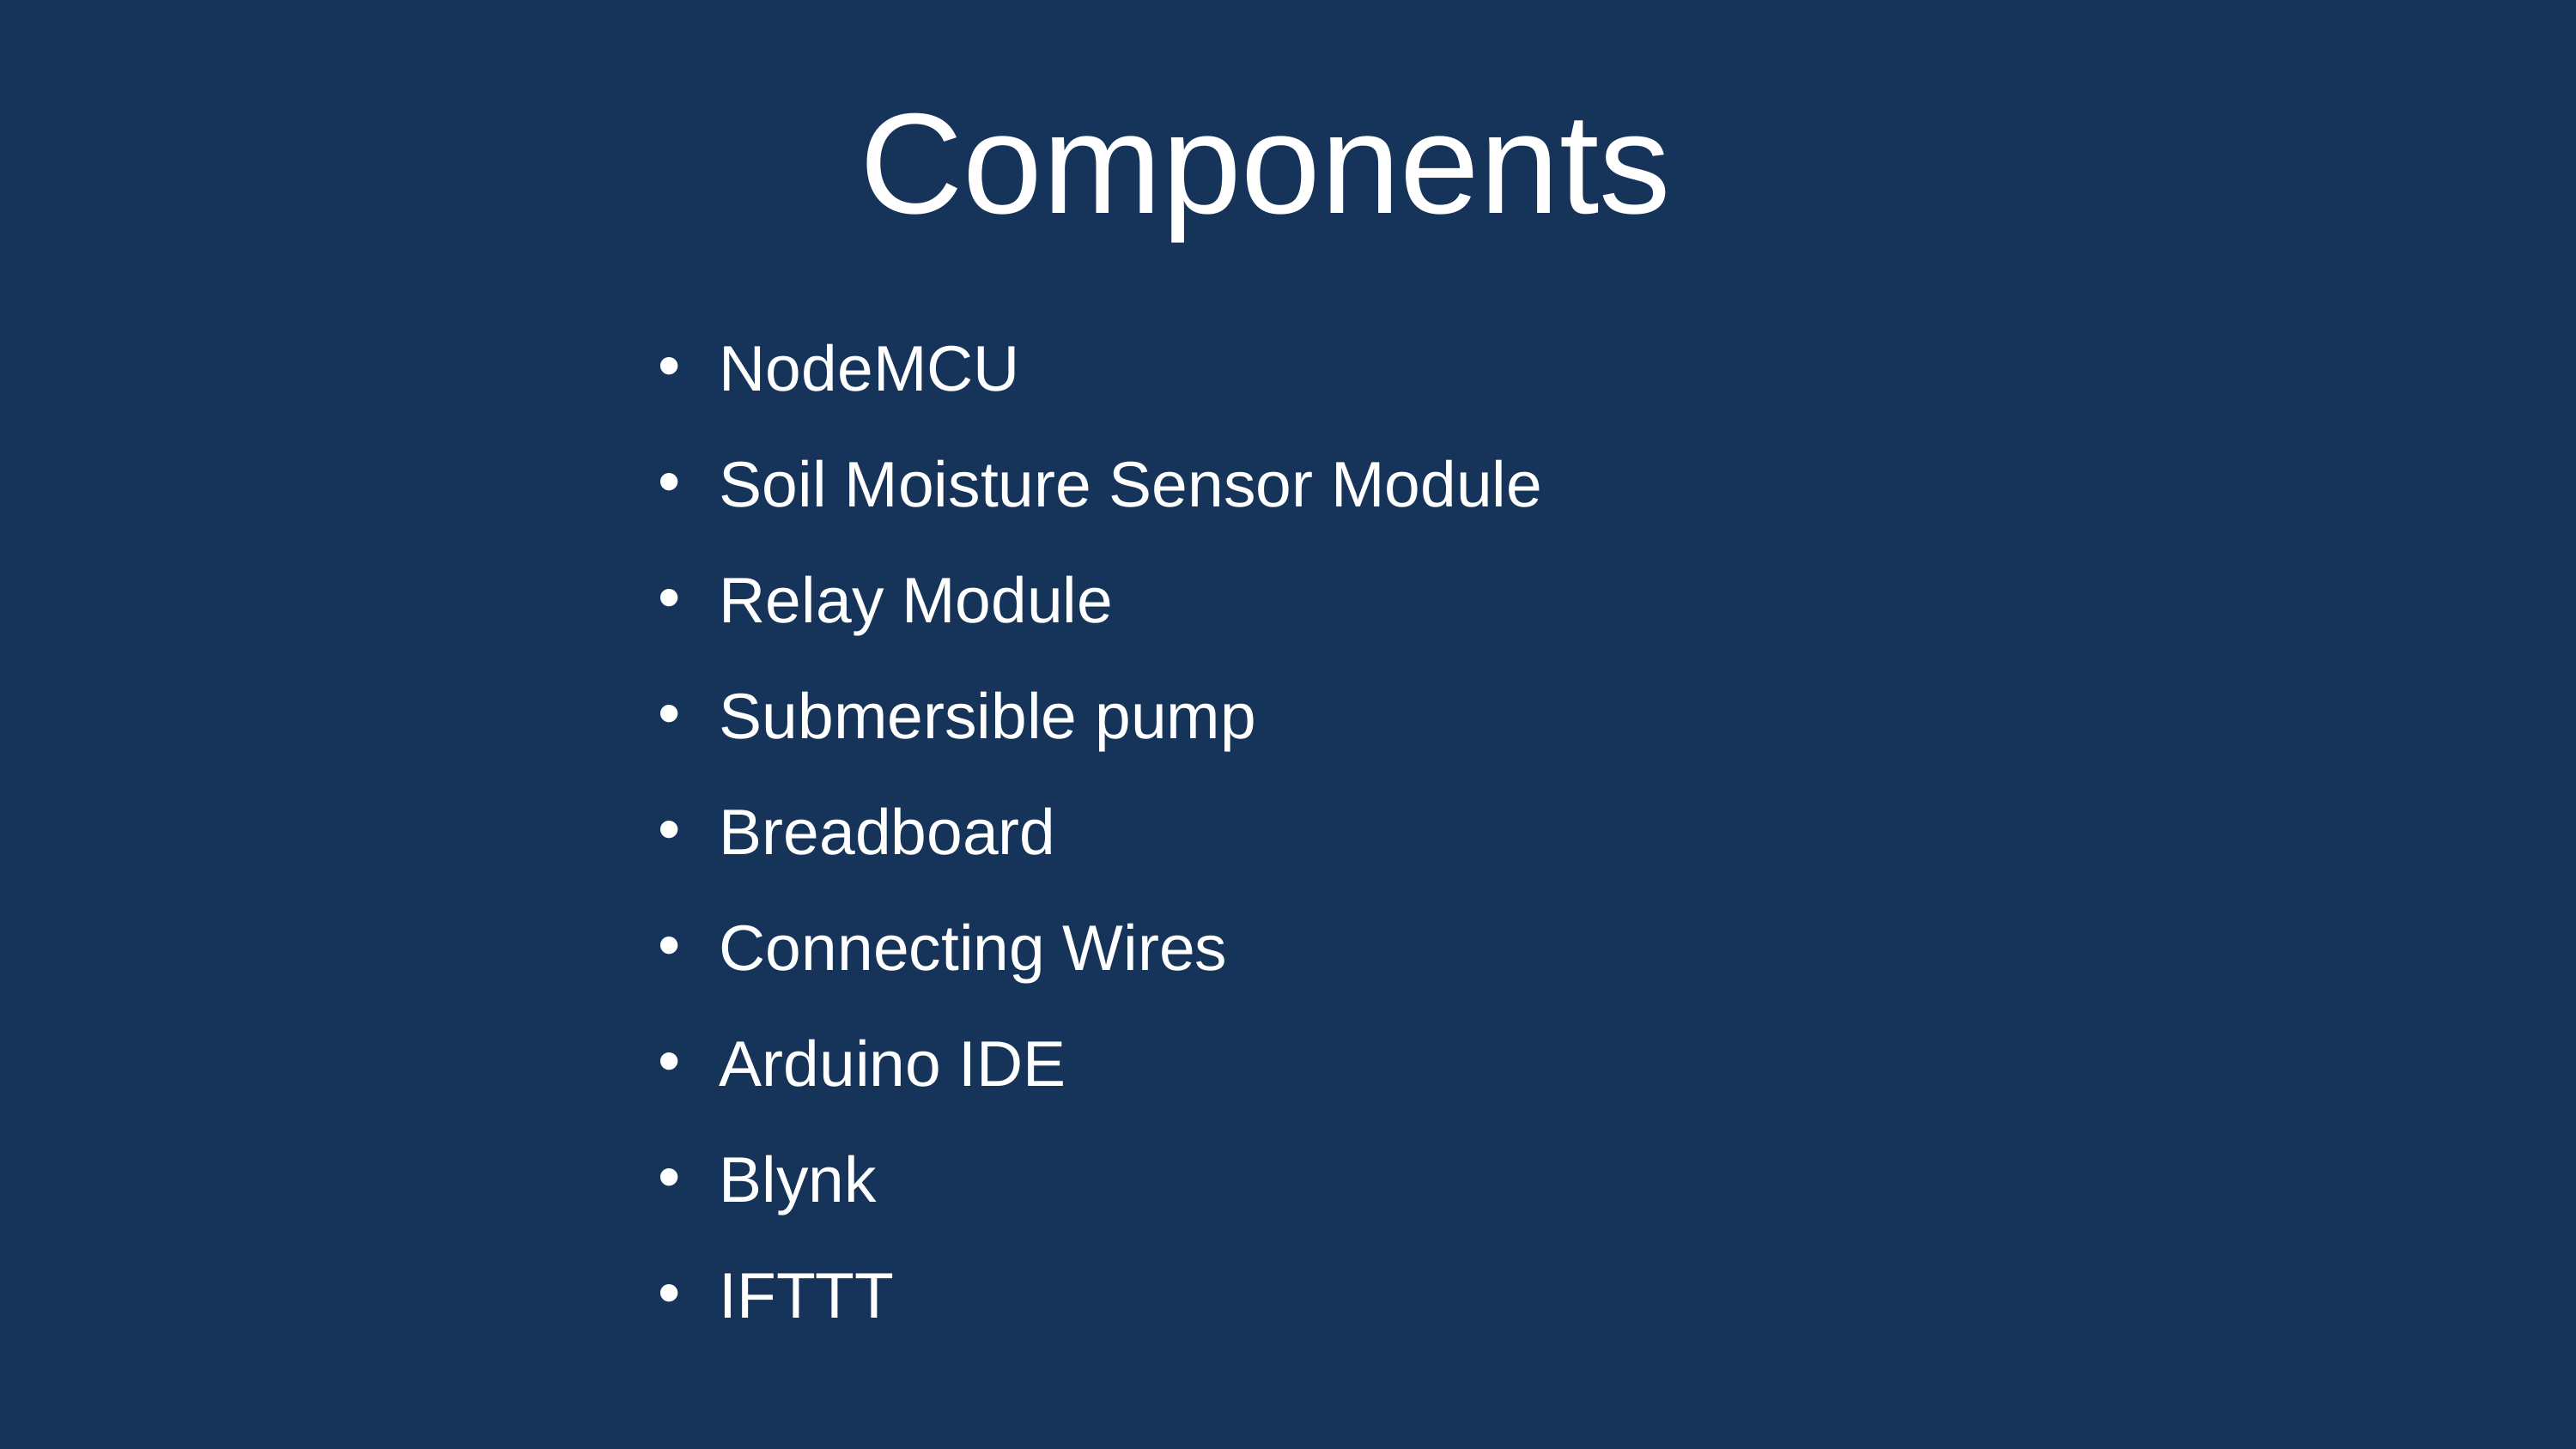

Components
NodeMCU
Soil Moisture Sensor Module
Relay Module
Submersible pump
Breadboard
Connecting Wires
Arduino IDE
Blynk
IFTTT